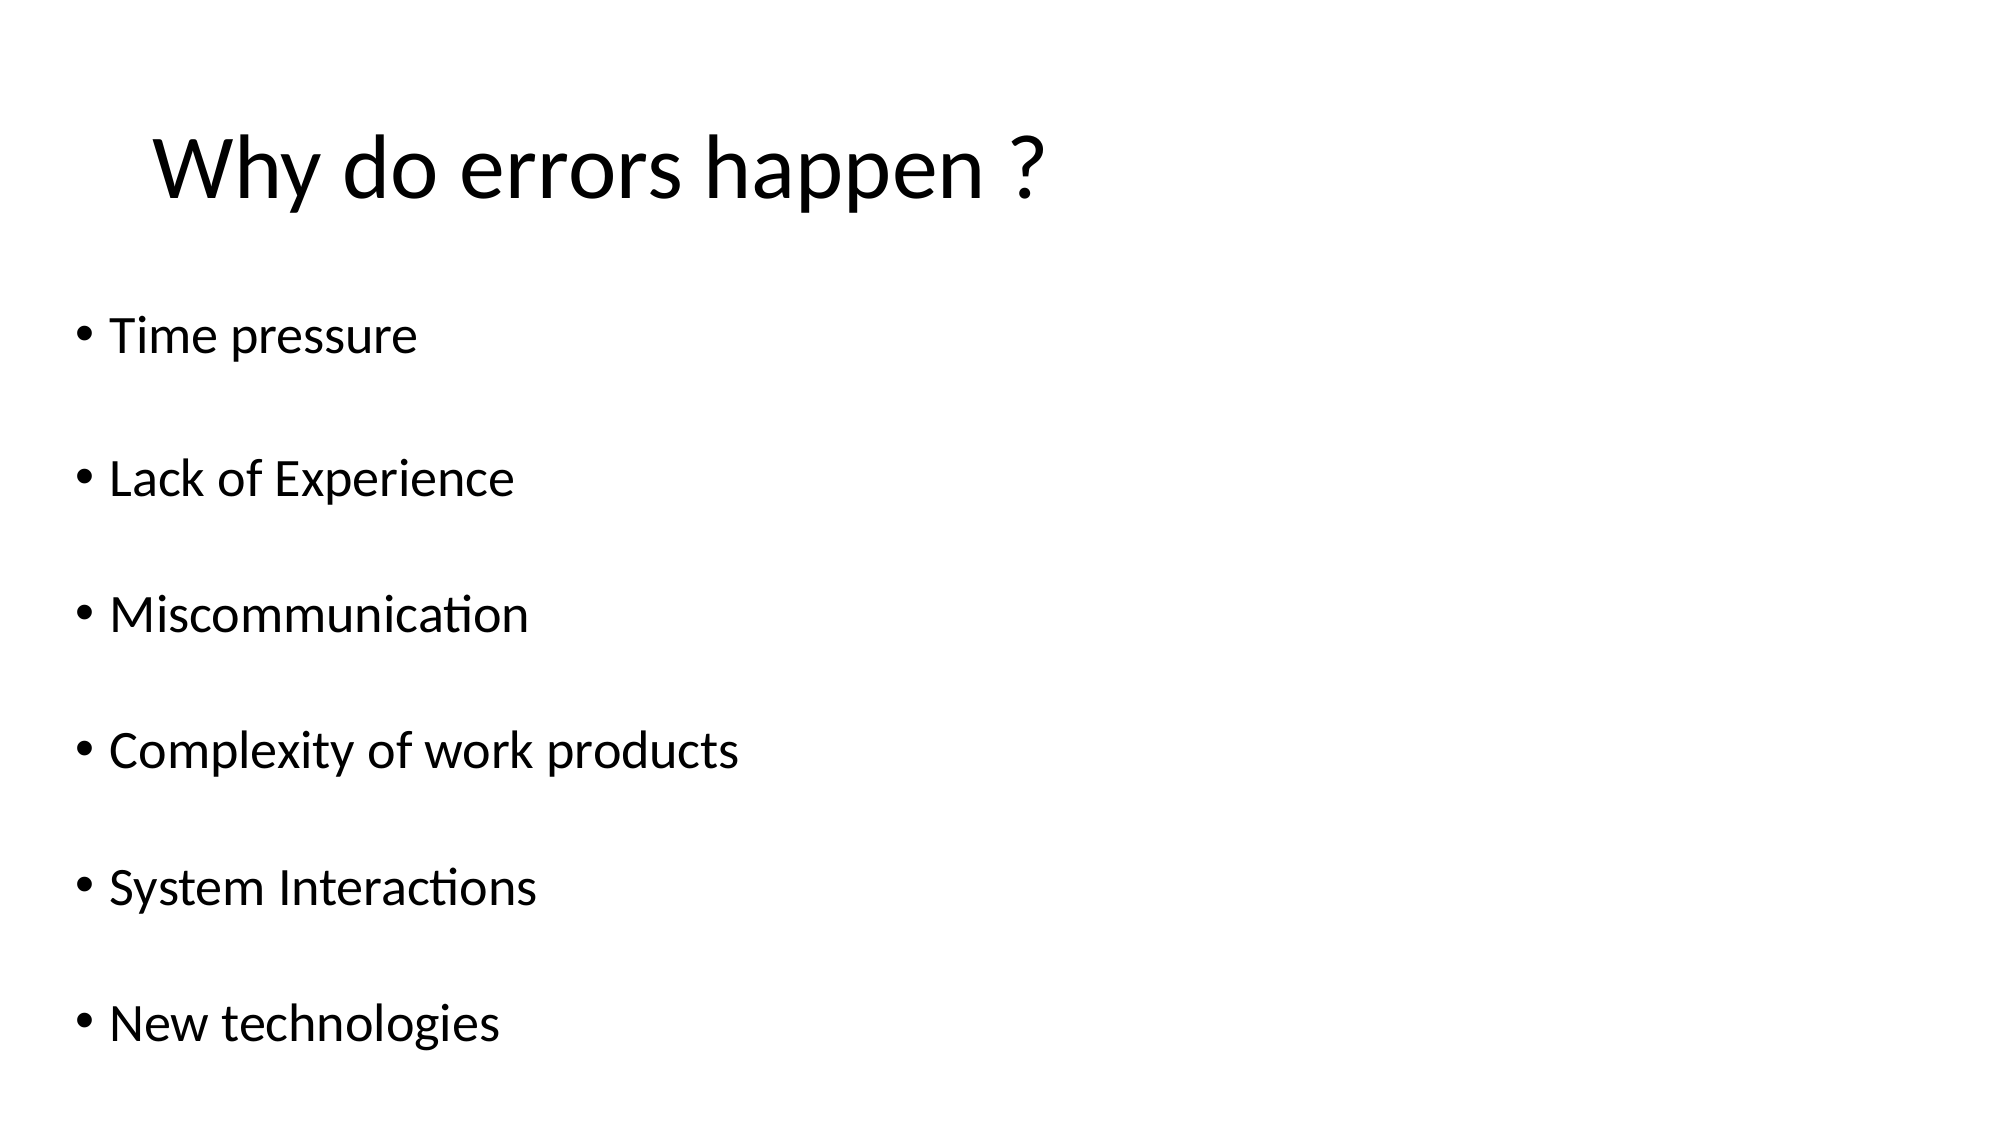

# Why do errors happen ?
Time pressure
Lack of Experience
Miscommunication
Complexity of work products
System Interactions
New technologies